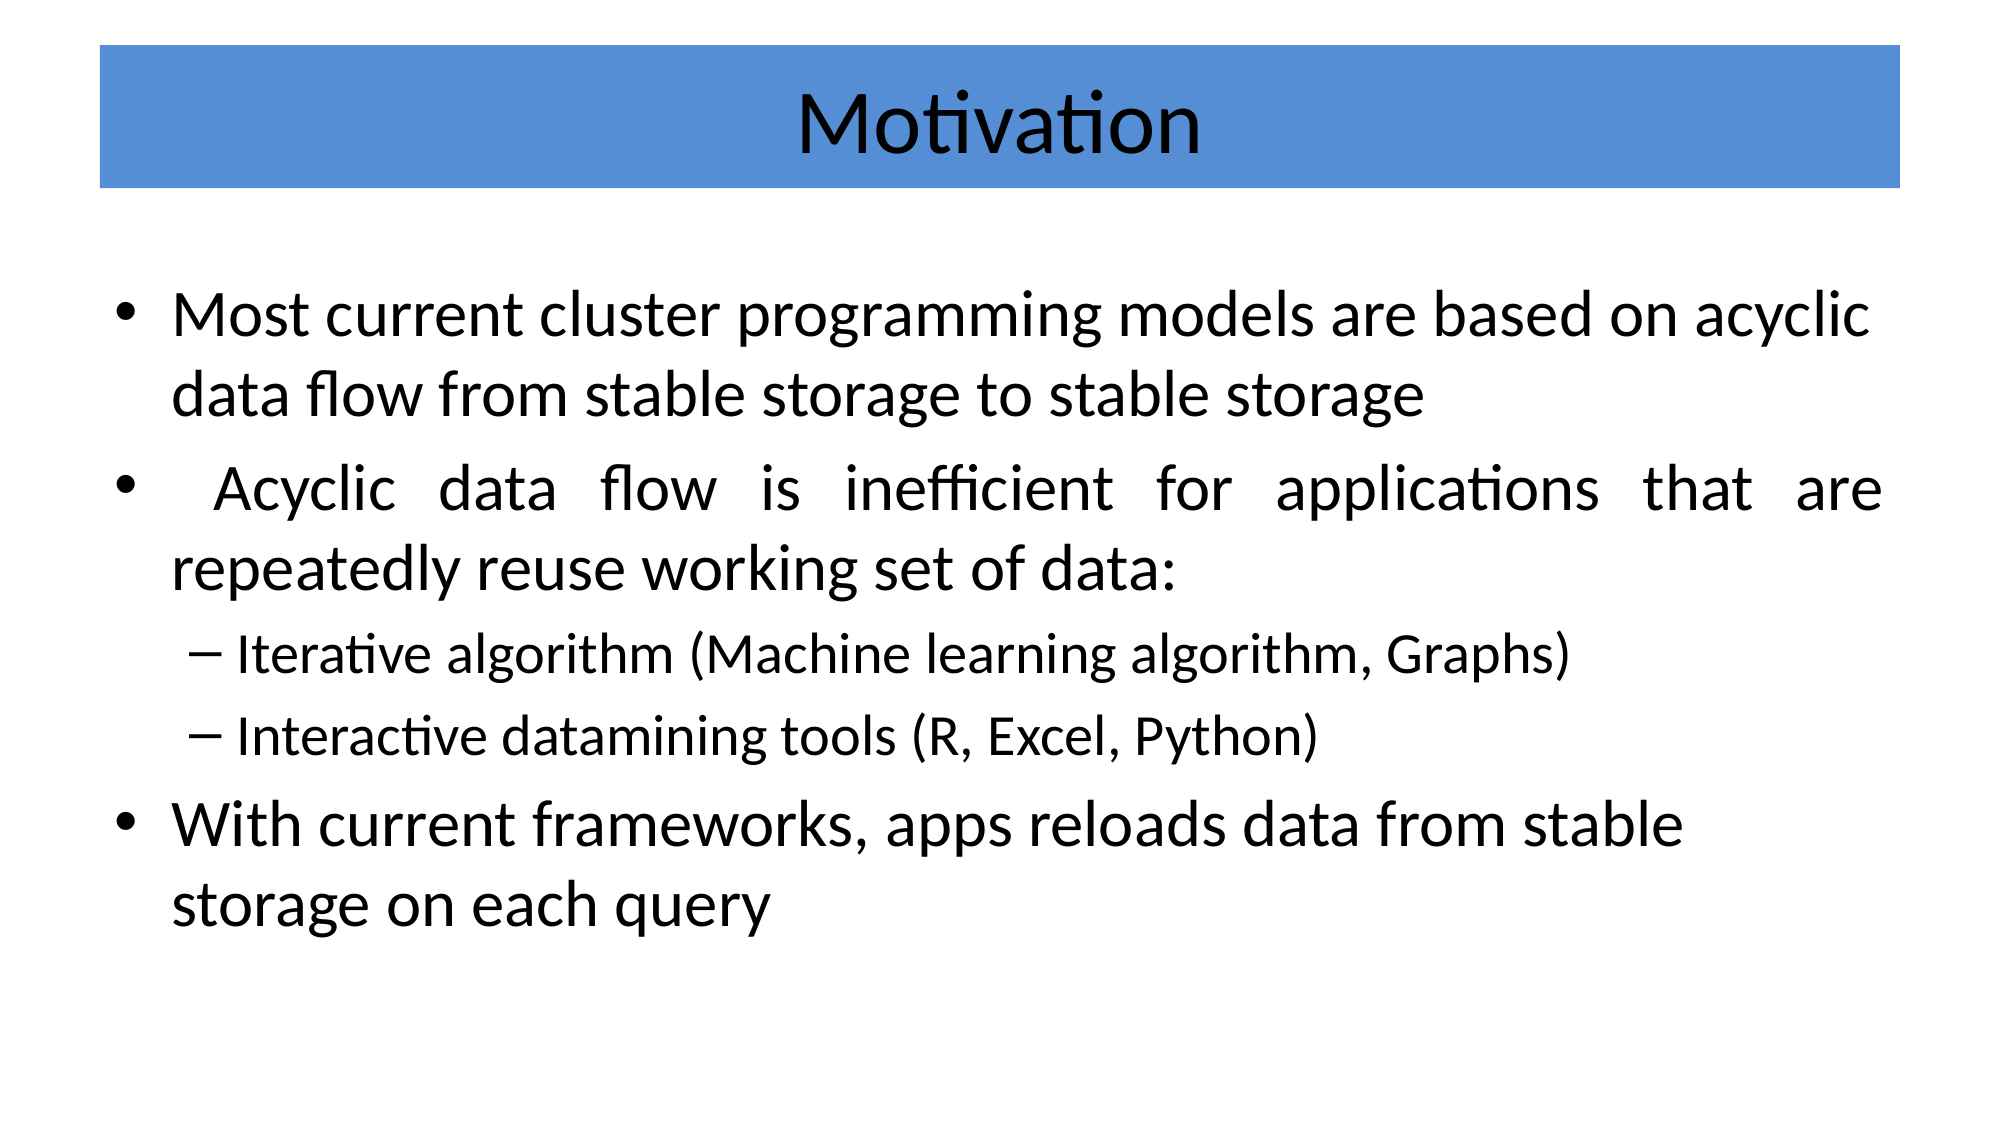

# Motivation
Most current cluster programming models are based on acyclic data flow from stable storage to stable storage
 Acyclic data flow is inefficient for applications that are repeatedly reuse working set of data:
Iterative algorithm (Machine learning algorithm, Graphs)
Interactive datamining tools (R, Excel, Python)
With current frameworks, apps reloads data from stable storage on each query